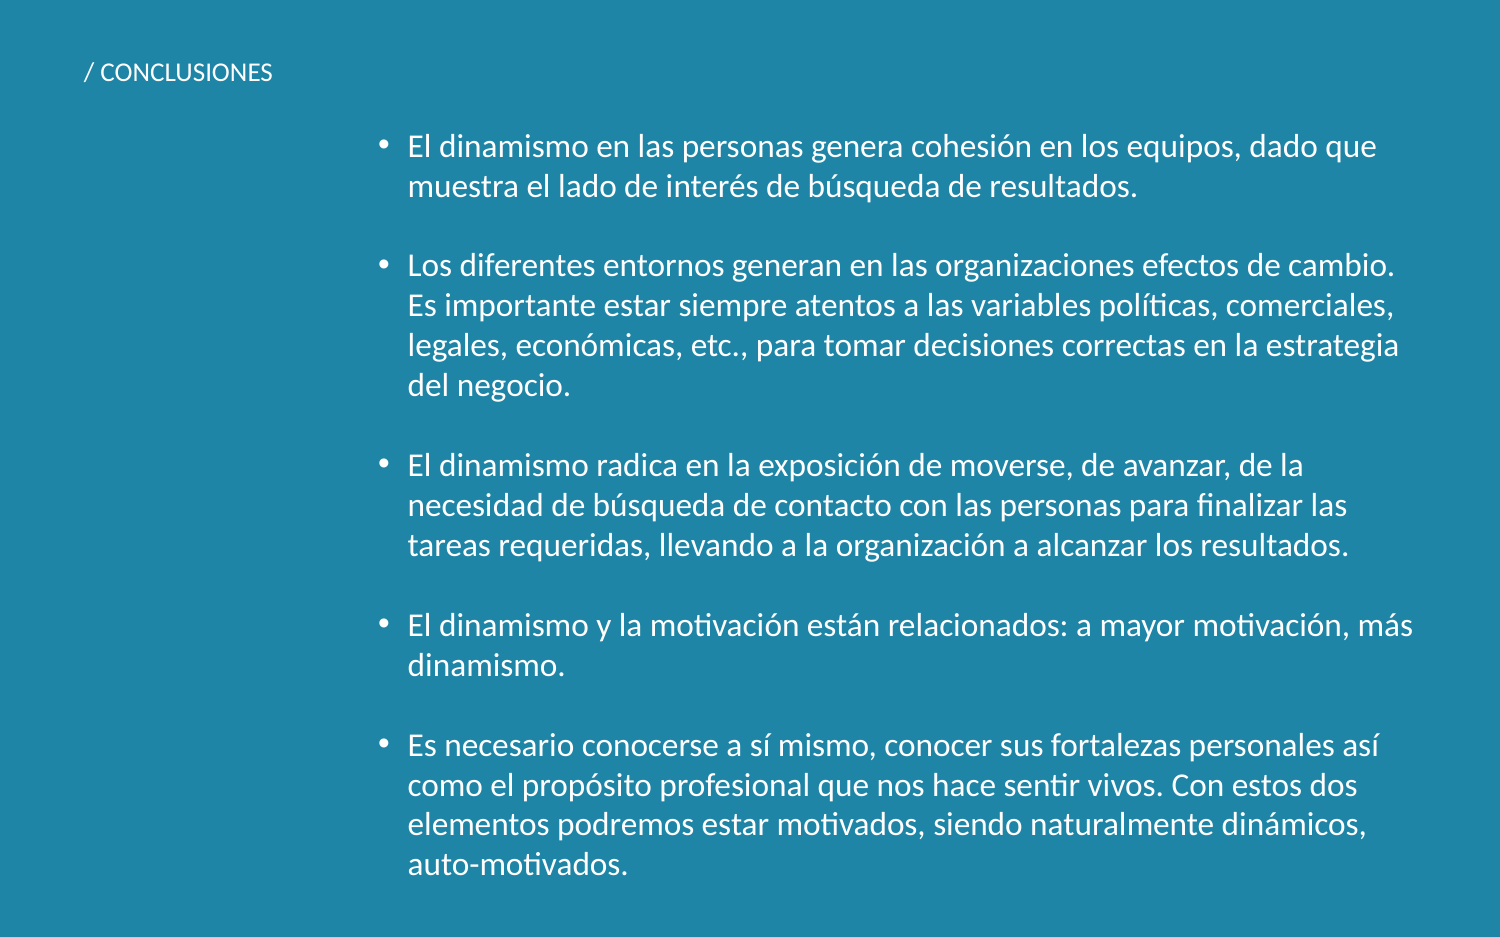

/ CONCLUSIONES
El dinamismo en las personas genera cohesión en los equipos, dado que muestra el lado de interés de búsqueda de resultados.

Los diferentes entornos generan en las organizaciones efectos de cambio. Es importante estar siempre atentos a las variables políticas, comerciales, legales, económicas, etc., para tomar decisiones correctas en la estrategia del negocio.

El dinamismo radica en la exposición de moverse, de avanzar, de la necesidad de búsqueda de contacto con las personas para finalizar las tareas requeridas, llevando a la organización a alcanzar los resultados.

El dinamismo y la motivación están relacionados: a mayor motivación, más dinamismo.

Es necesario conocerse a sí mismo, conocer sus fortalezas personales así como el propósito profesional que nos hace sentir vivos. Con estos dos elementos podremos estar motivados, siendo naturalmente dinámicos, auto-motivados.